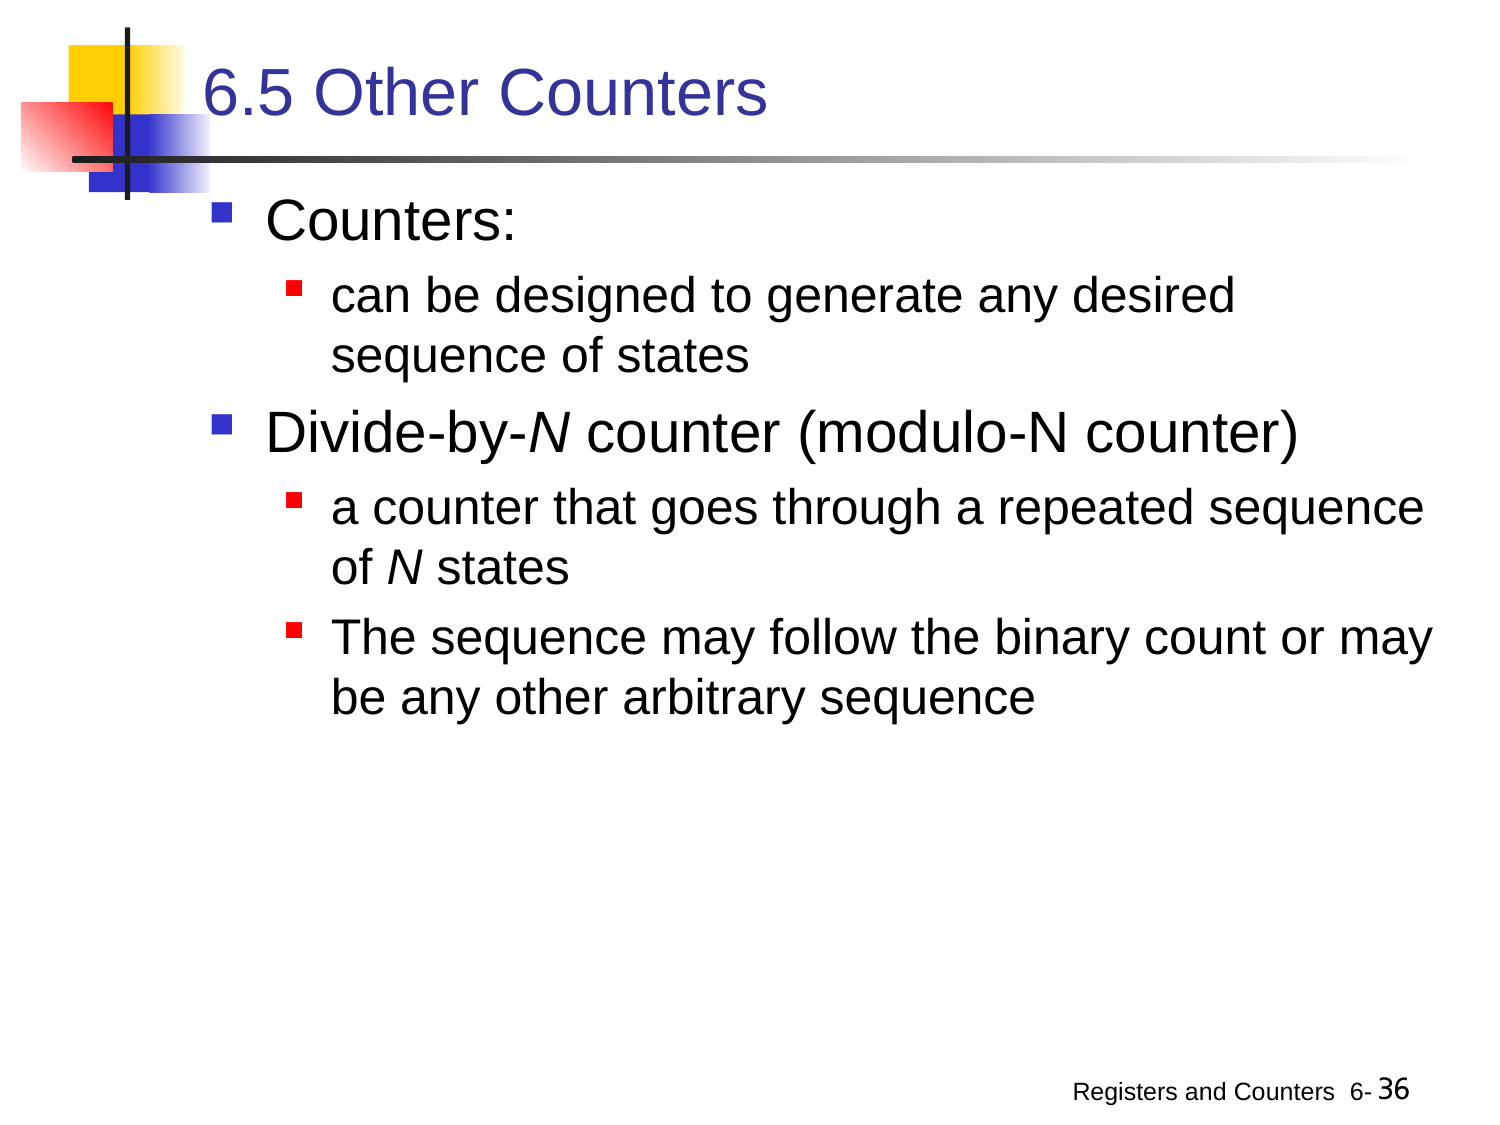

# 6.5 Other Counters
Counters:
can be designed to generate any desired sequence of states
Divide-by-N counter (modulo-N counter)
a counter that goes through a repeated sequence of N states
The sequence may follow the binary count or may be any other arbitrary sequence
36